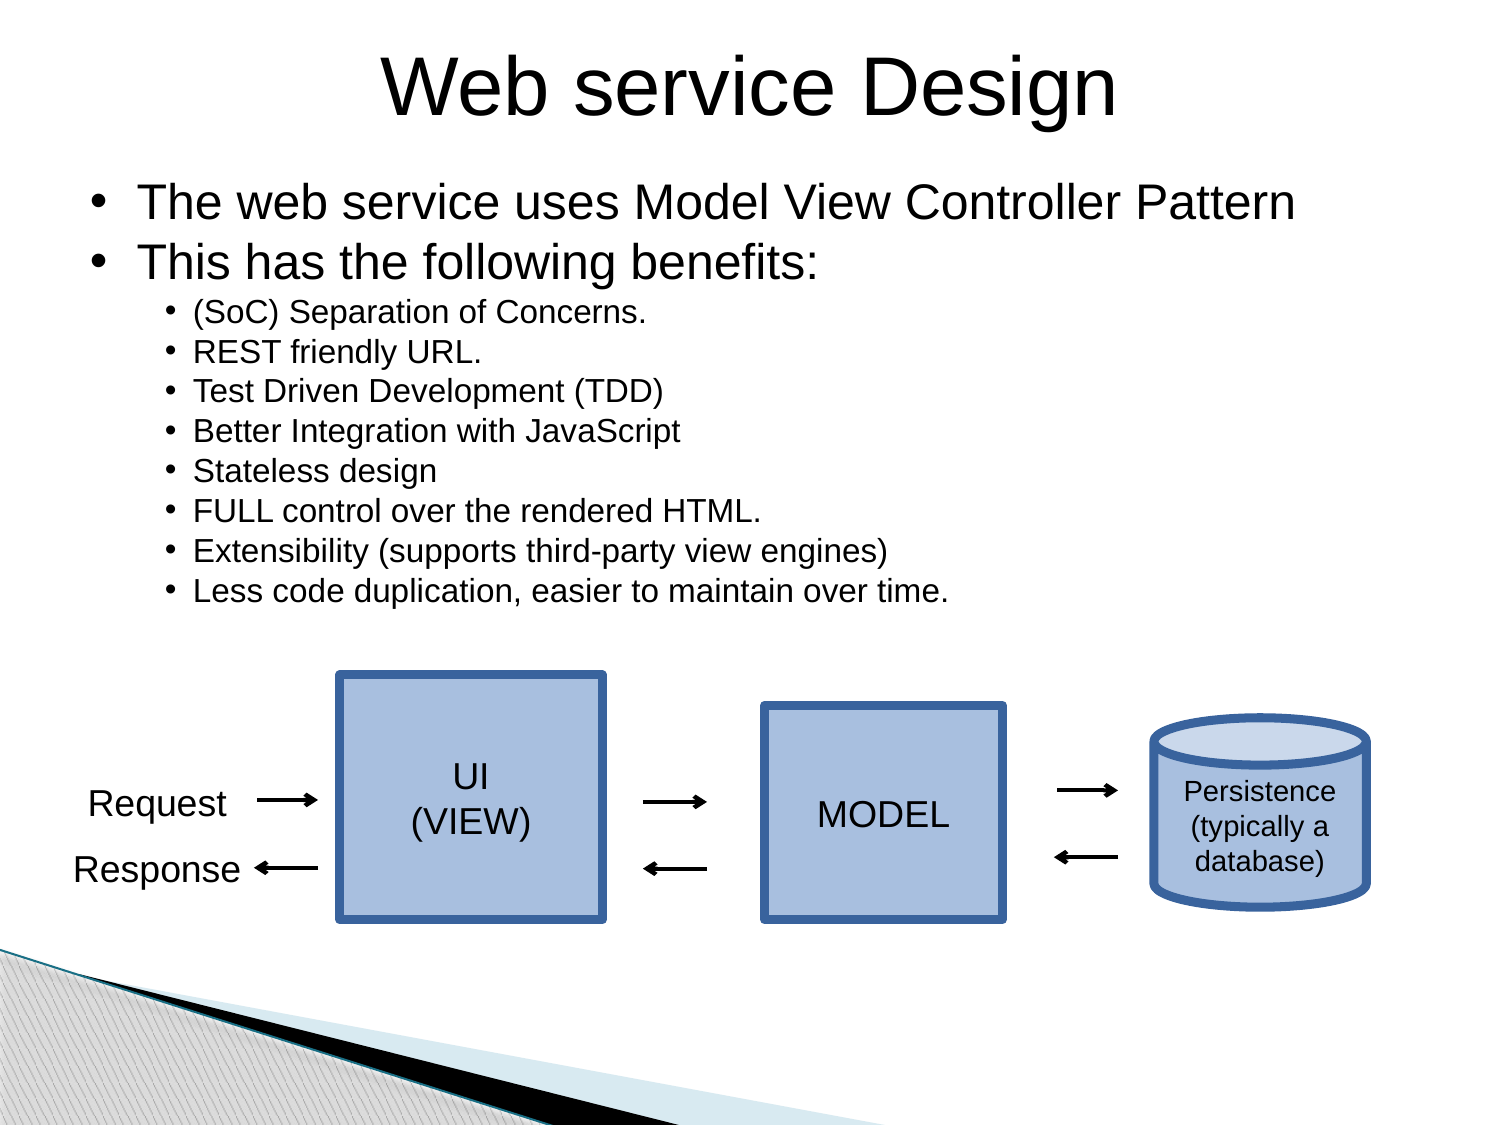

Web service Design
The web service uses Model View Controller Pattern
This has the following benefits:
(SoC) Separation of Concerns.
REST friendly URL.
Test Driven Development (TDD)
Better Integration with JavaScript
Stateless design
FULL control over the rendered HTML.
Extensibility (supports third-party view engines)
Less code duplication, easier to maintain over time.

UI
(VIEW)
MODEL
Persistence
(typically a database)
Request
Response